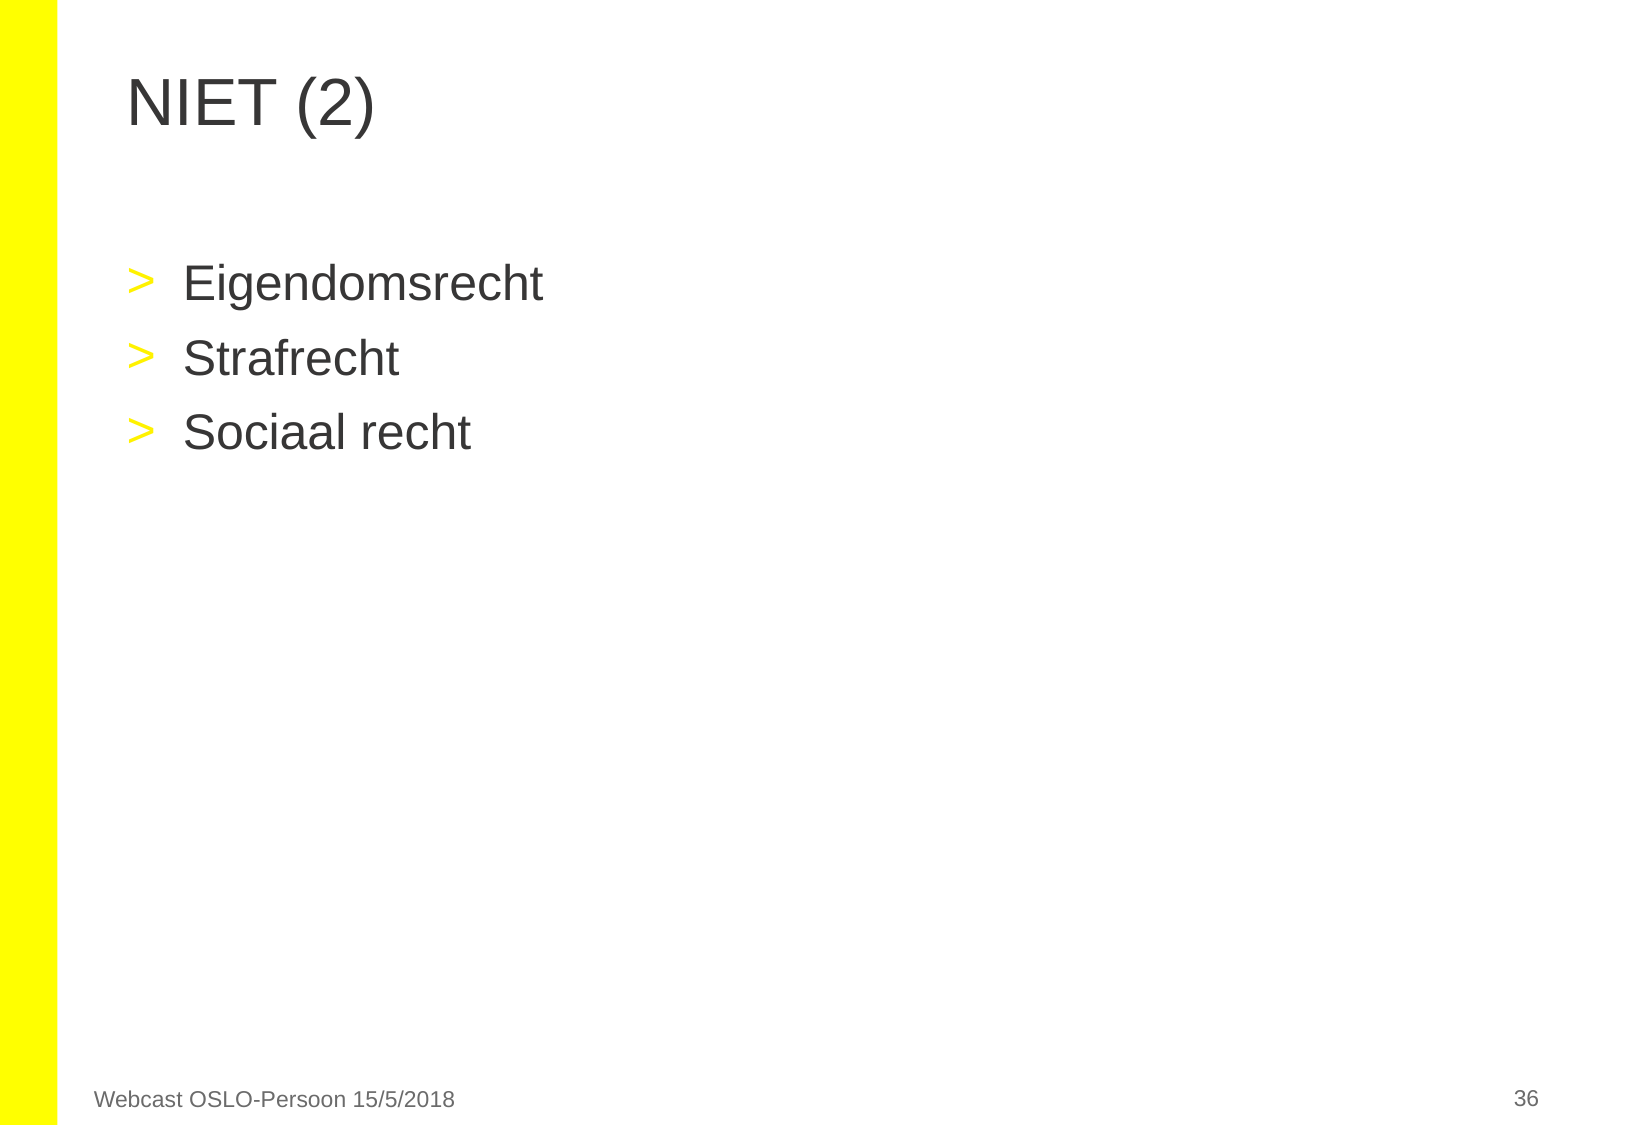

# NIET (2)
Eigendomsrecht
Strafrecht
Sociaal recht
36
Webcast OSLO-Persoon 15/5/2018